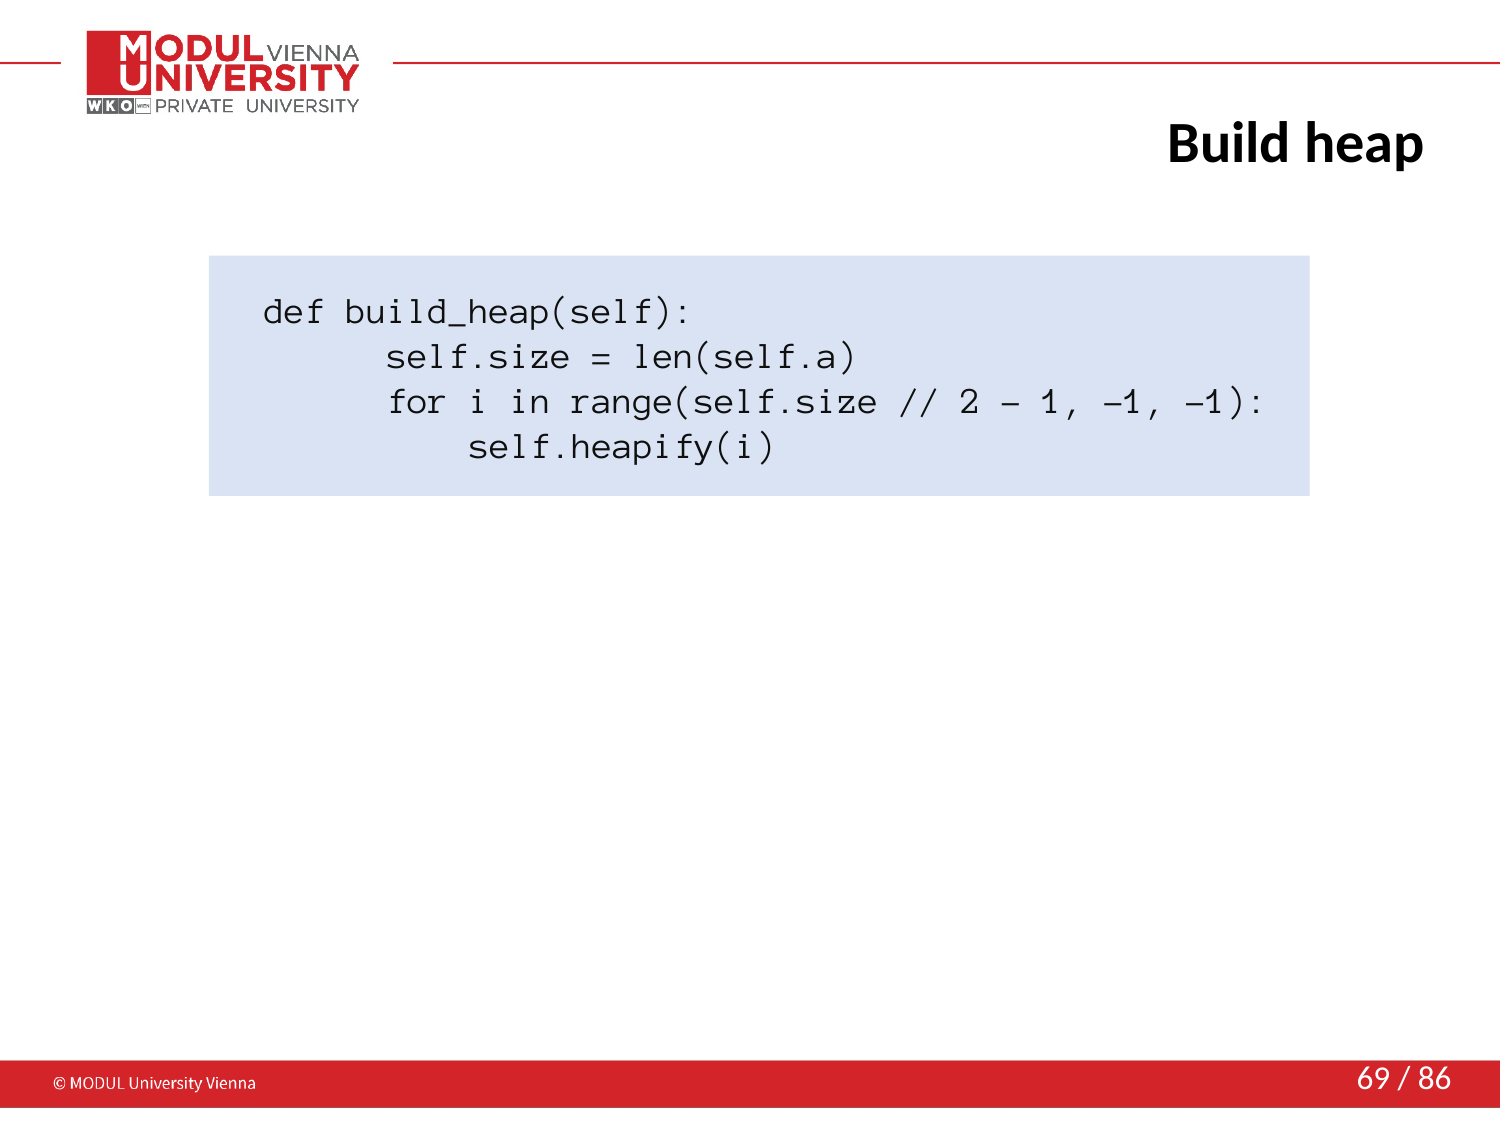

# Build heap
  def build_heap(self):
        self.size = len(self.a)
        for i in range(self.size // 2 - 1, -1, -1):
            self.heapify(i)